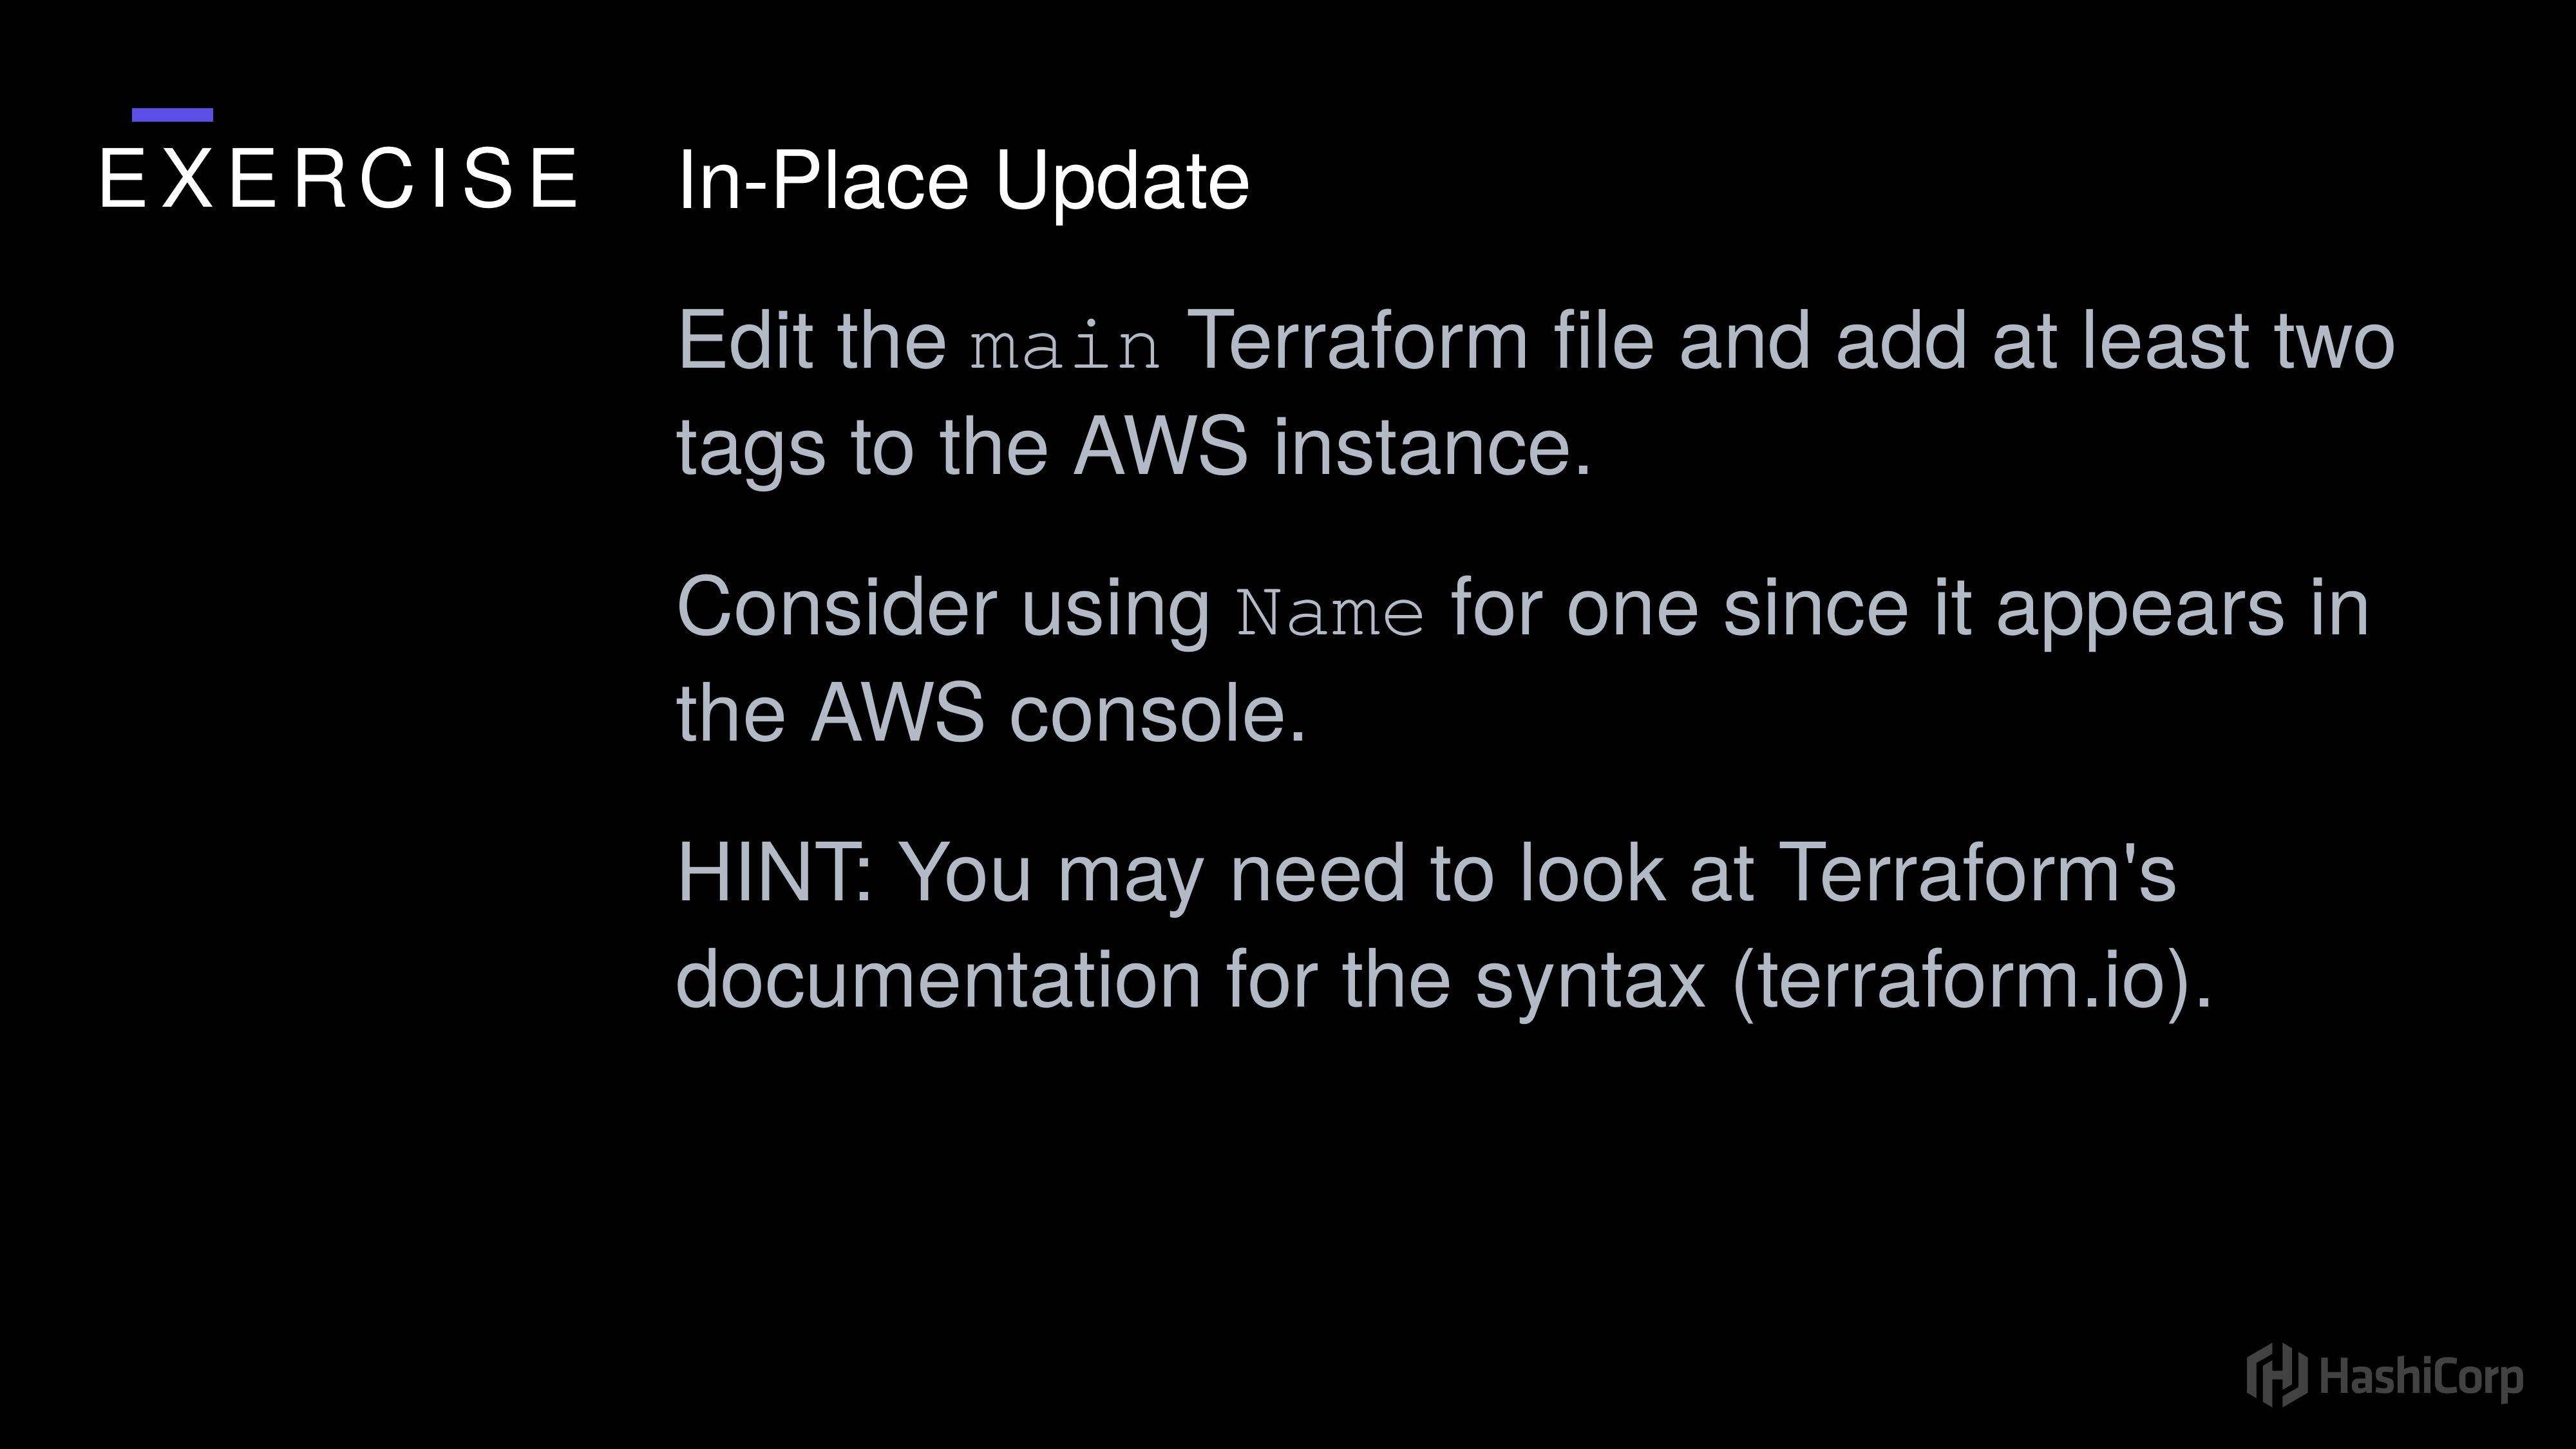

In-Place Update
Edit the main Terraform file and add at least two tags to the AWS instance.
Consider using Name for one since it appears in the AWS console.
HINT: You may need to look at Terraform's documentation for the syntax (terraform.io).
56